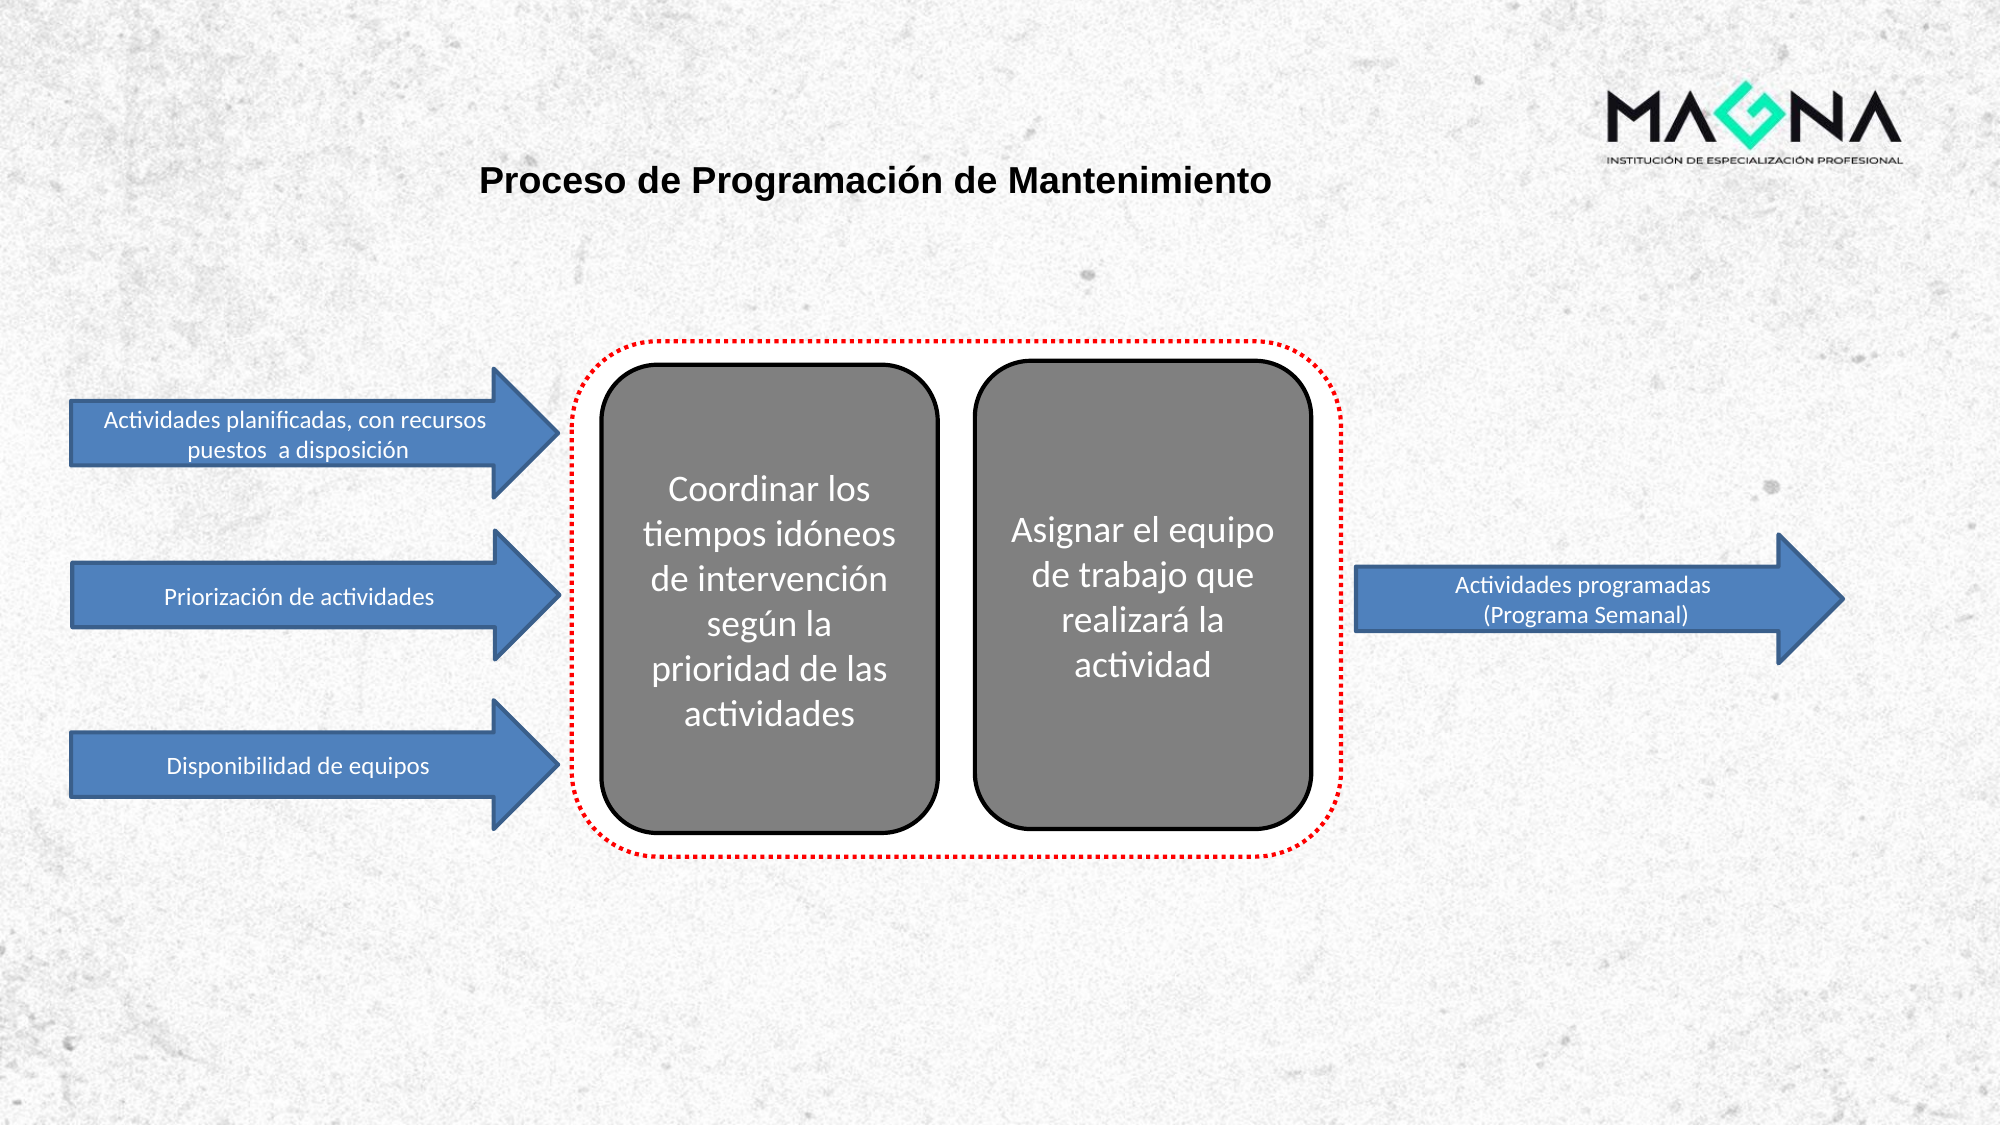

Proceso de Programación de Mantenimiento

Asignar el equipo de trabajo que realizará la actividad
Coordinar los tiempos idóneos de intervención según la prioridad de las actividades
Actividades planificadas, con recursos  puestos  a disposición
Priorización de actividades
Actividades programadas
 (Programa Semanal)
Disponibilidad de equipos